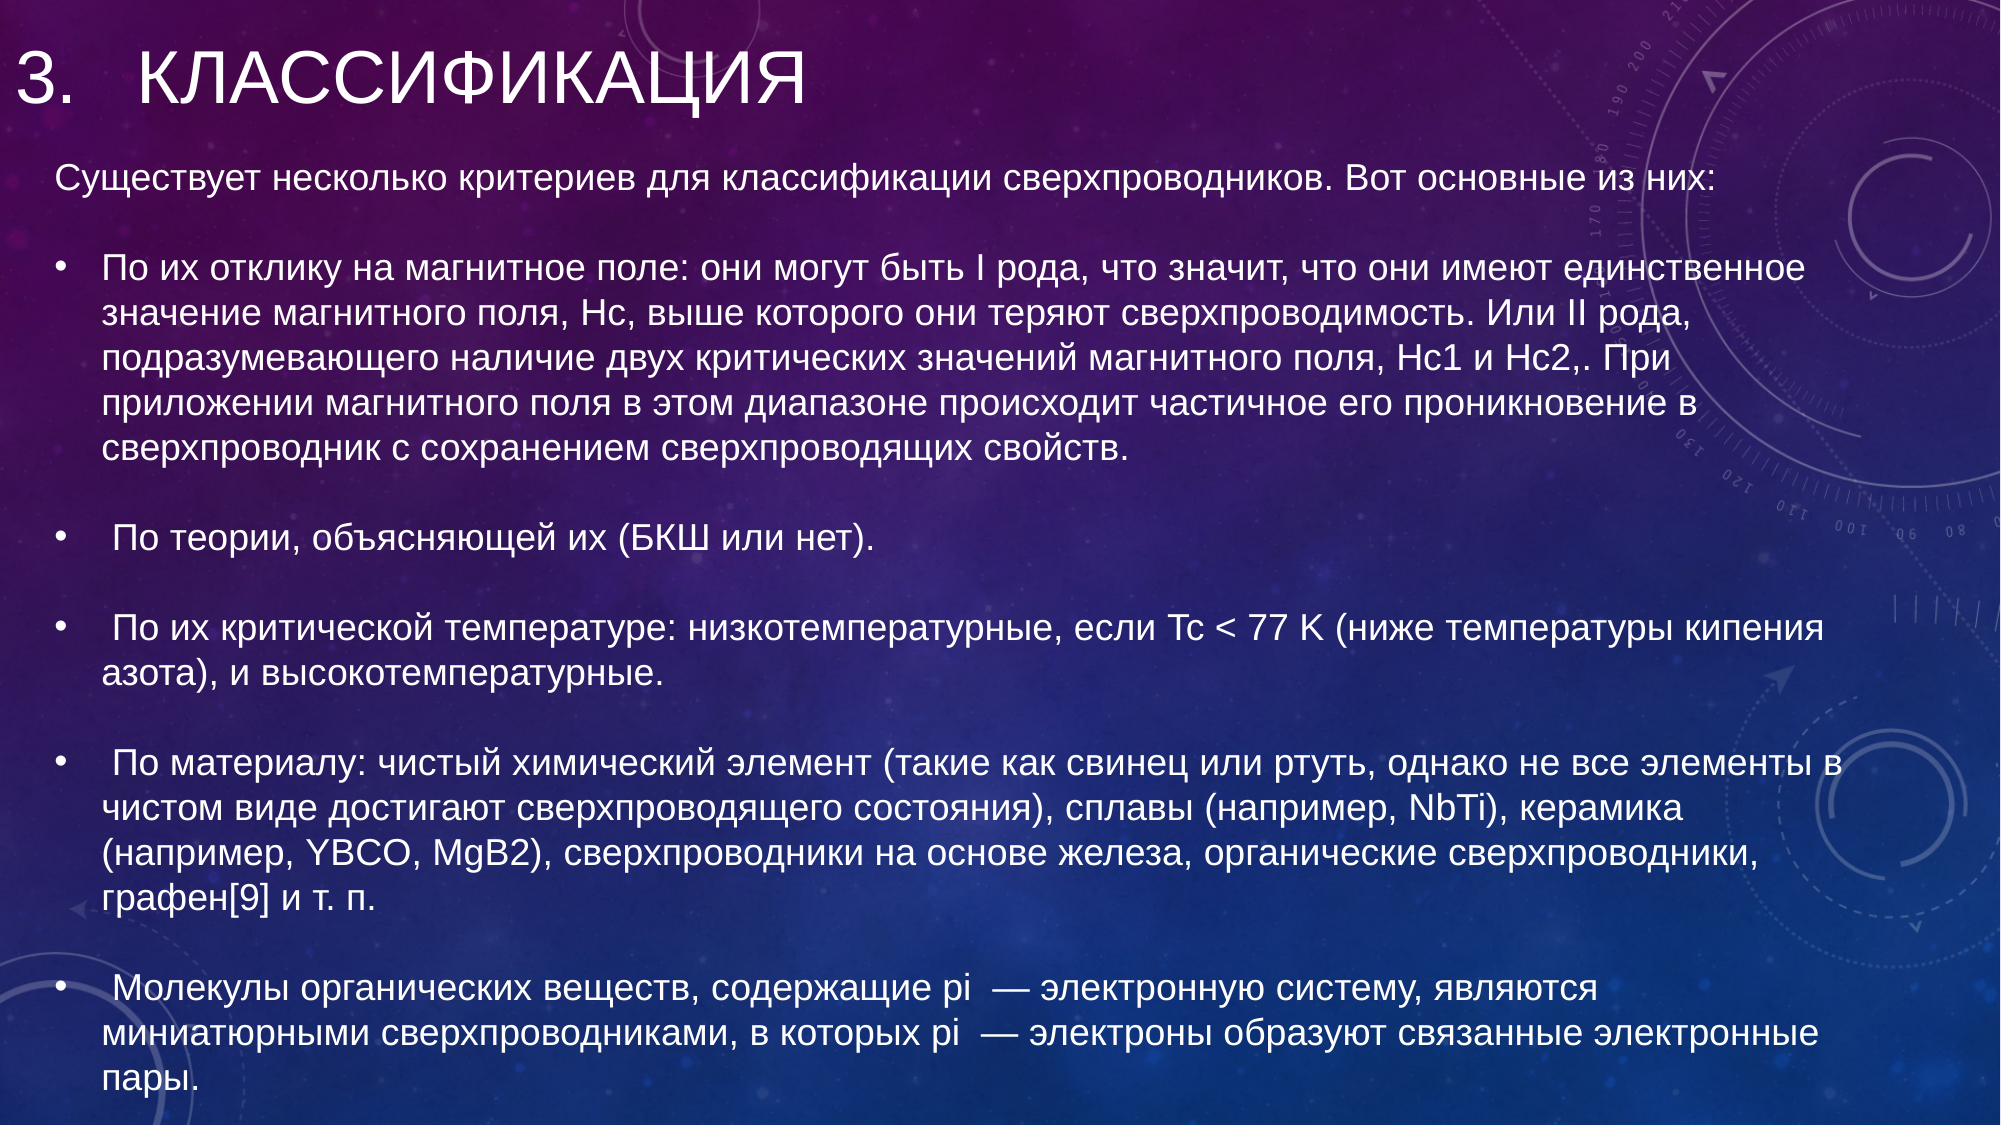

# Классификация
Существует несколько критериев для классификации сверхпроводников. Вот основные из них:

По их отклику на магнитное поле: они могут быть I рода, что значит, что они имеют единственное значение магнитного поля, Hc, выше которого они теряют сверхпроводимость. Или II рода, подразумевающего наличие двух критических значений магнитного поля, Hc1 и Hc2,. При приложении магнитного поля в этом диапазоне происходит частичное его проникновение в сверхпроводник с сохранением сверхпроводящих свойств.

 По теории, объясняющей их (БКШ или нет).

 По их критической температуре: низкотемпературные, если Tc < 77 K (ниже температуры кипения азота), и высокотемпературные.

 По материалу: чистый химический элемент (такие как свинец или ртуть, однако не все элементы в чистом виде достигают сверхпроводящего состояния), сплавы (например, NbTi), керамика (например, YBCO, MgB2), сверхпроводники на основе железа, органические сверхпроводники, графен[9] и т. п.

 Молекулы органических веществ, содержащие pi  — электронную систему, являются миниатюрными сверхпроводниками, в которых pi  — электроны образуют связанные электронные пары.